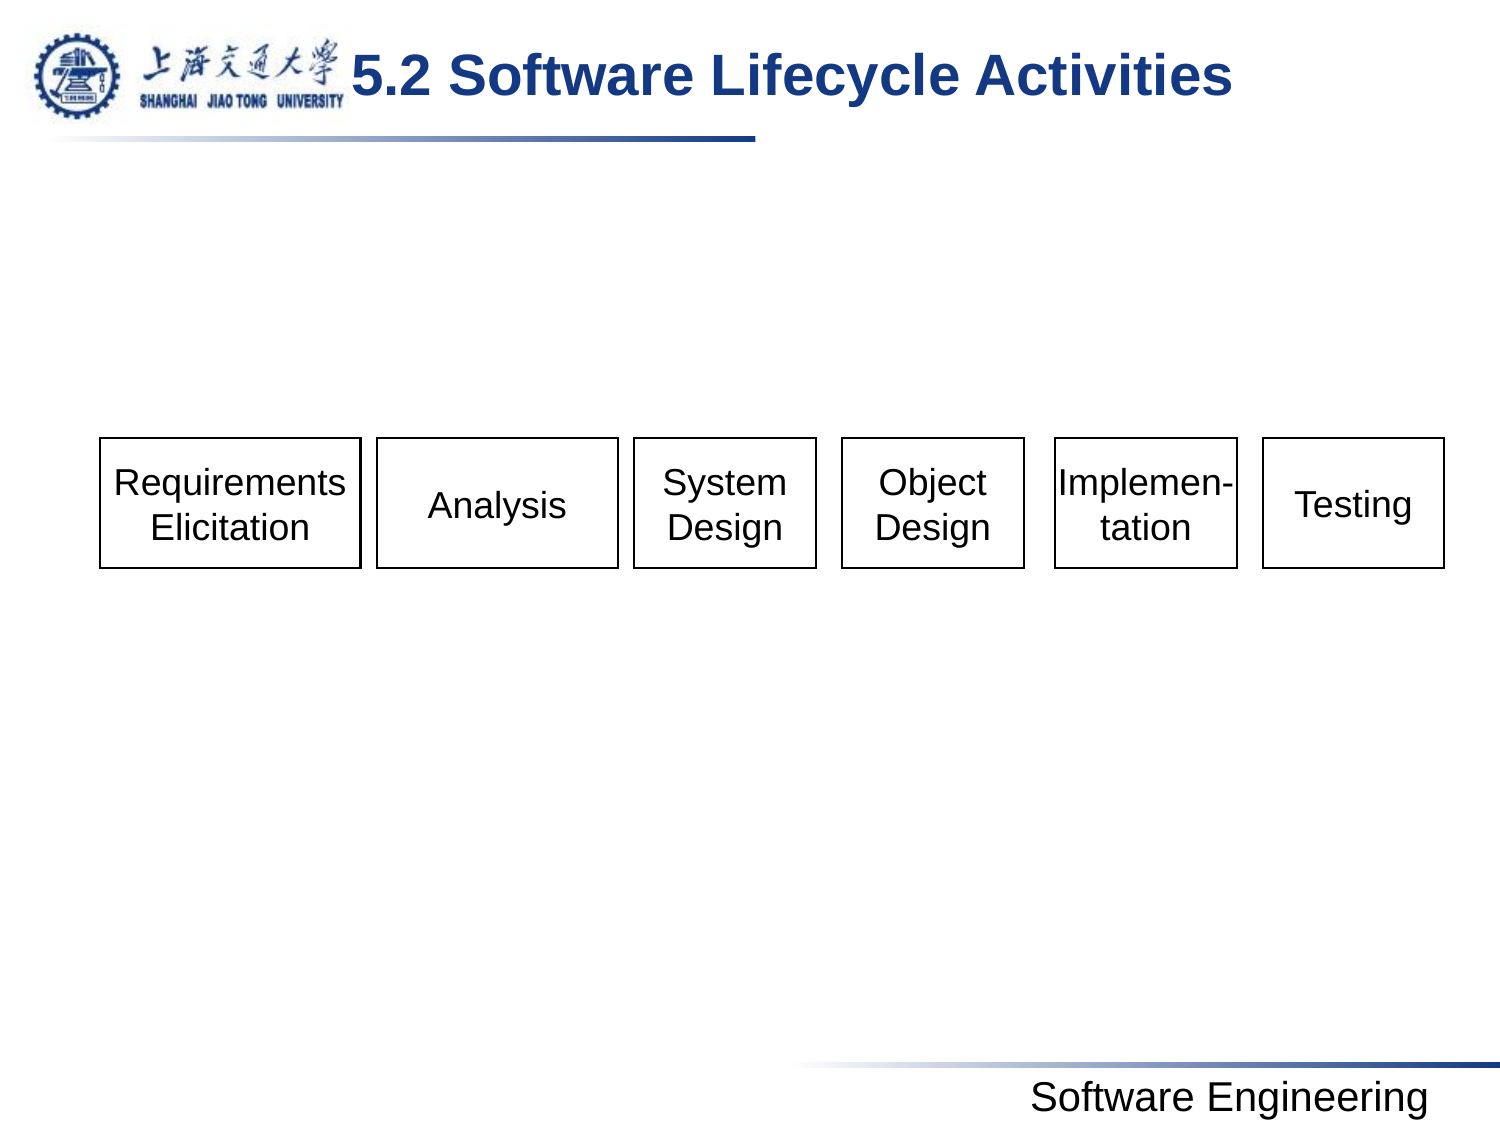

# 5.2 Software Lifecycle Activities

Requirements
Elicitation
System
Design
Object
Design
Implemen-
tation
Testing
Analysis